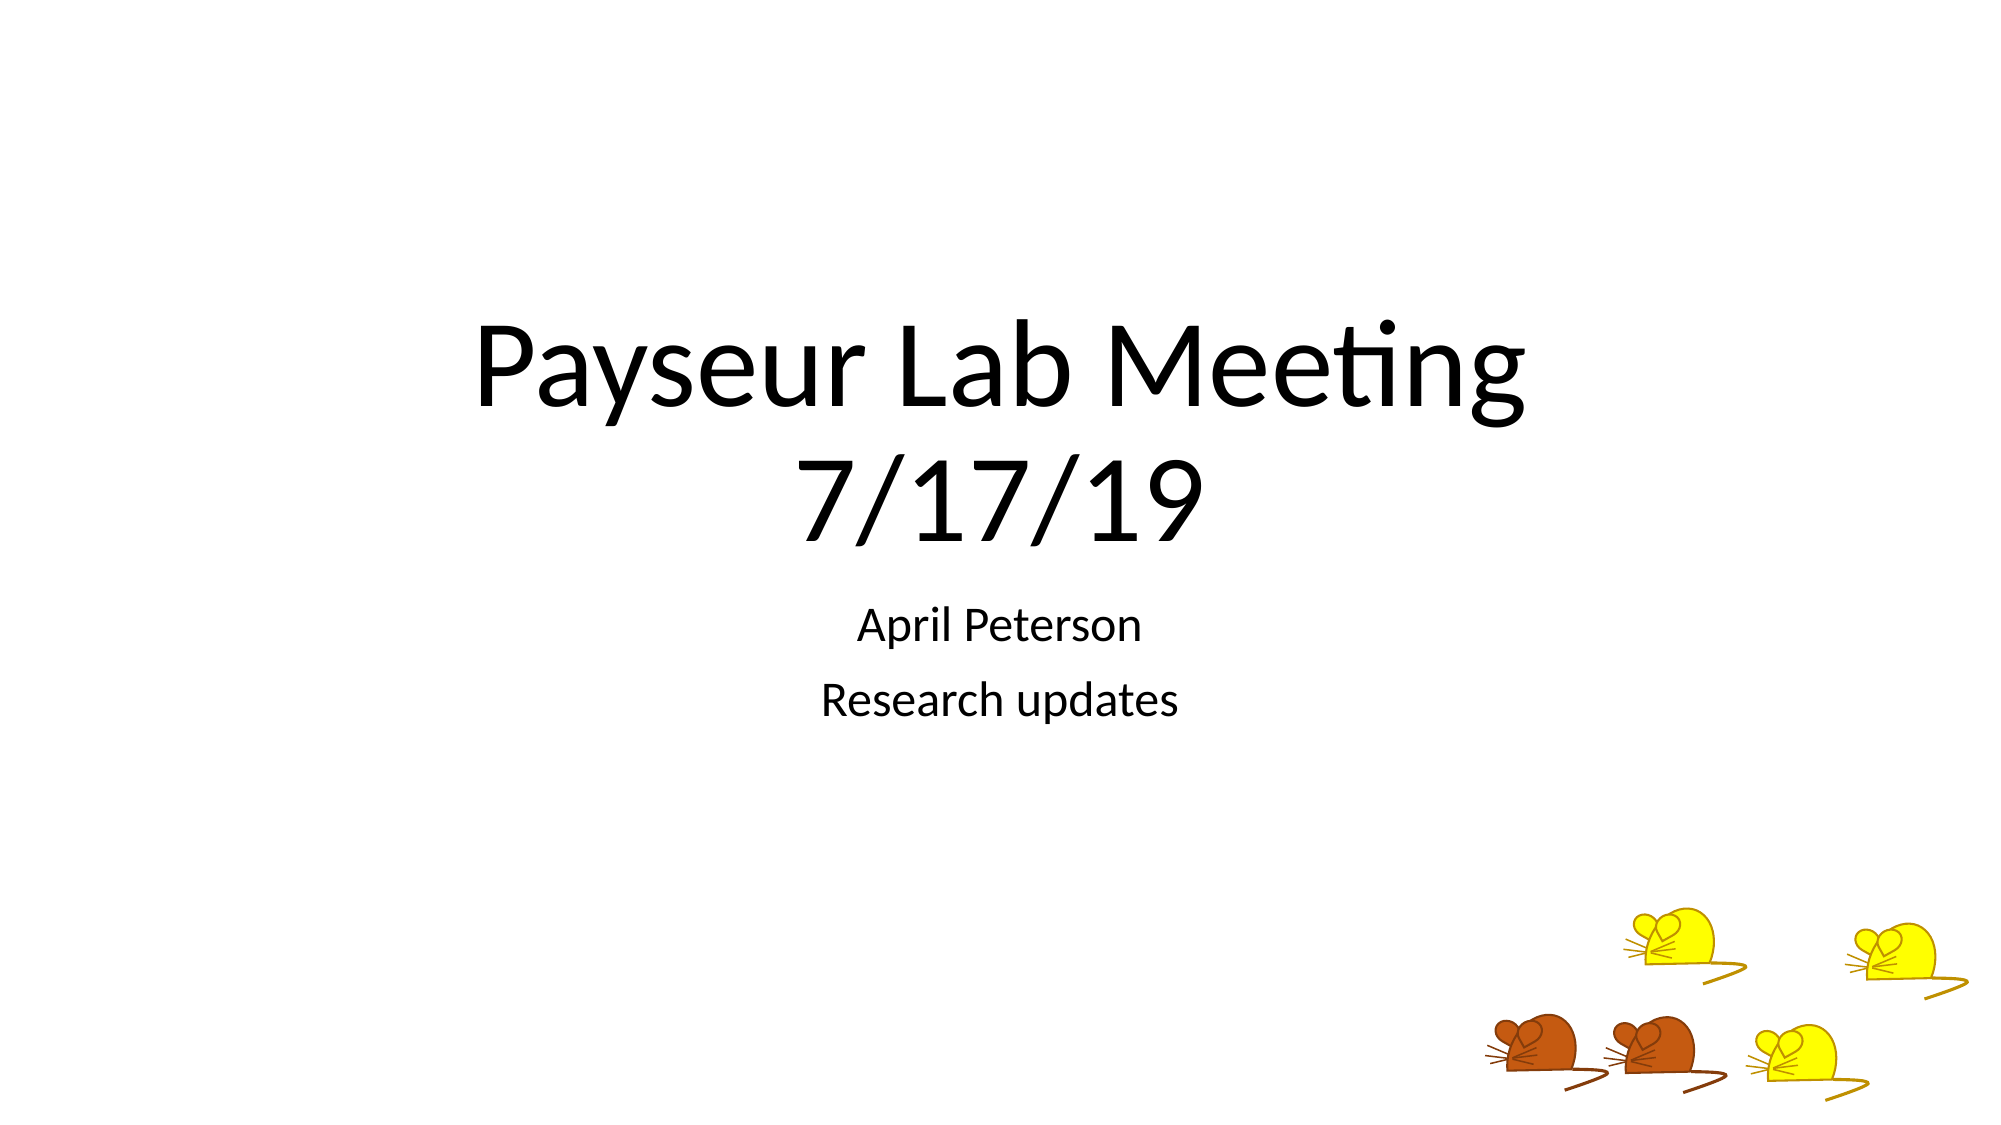

# Payseur Lab Meeting 7/17/19
April Peterson
Research updates